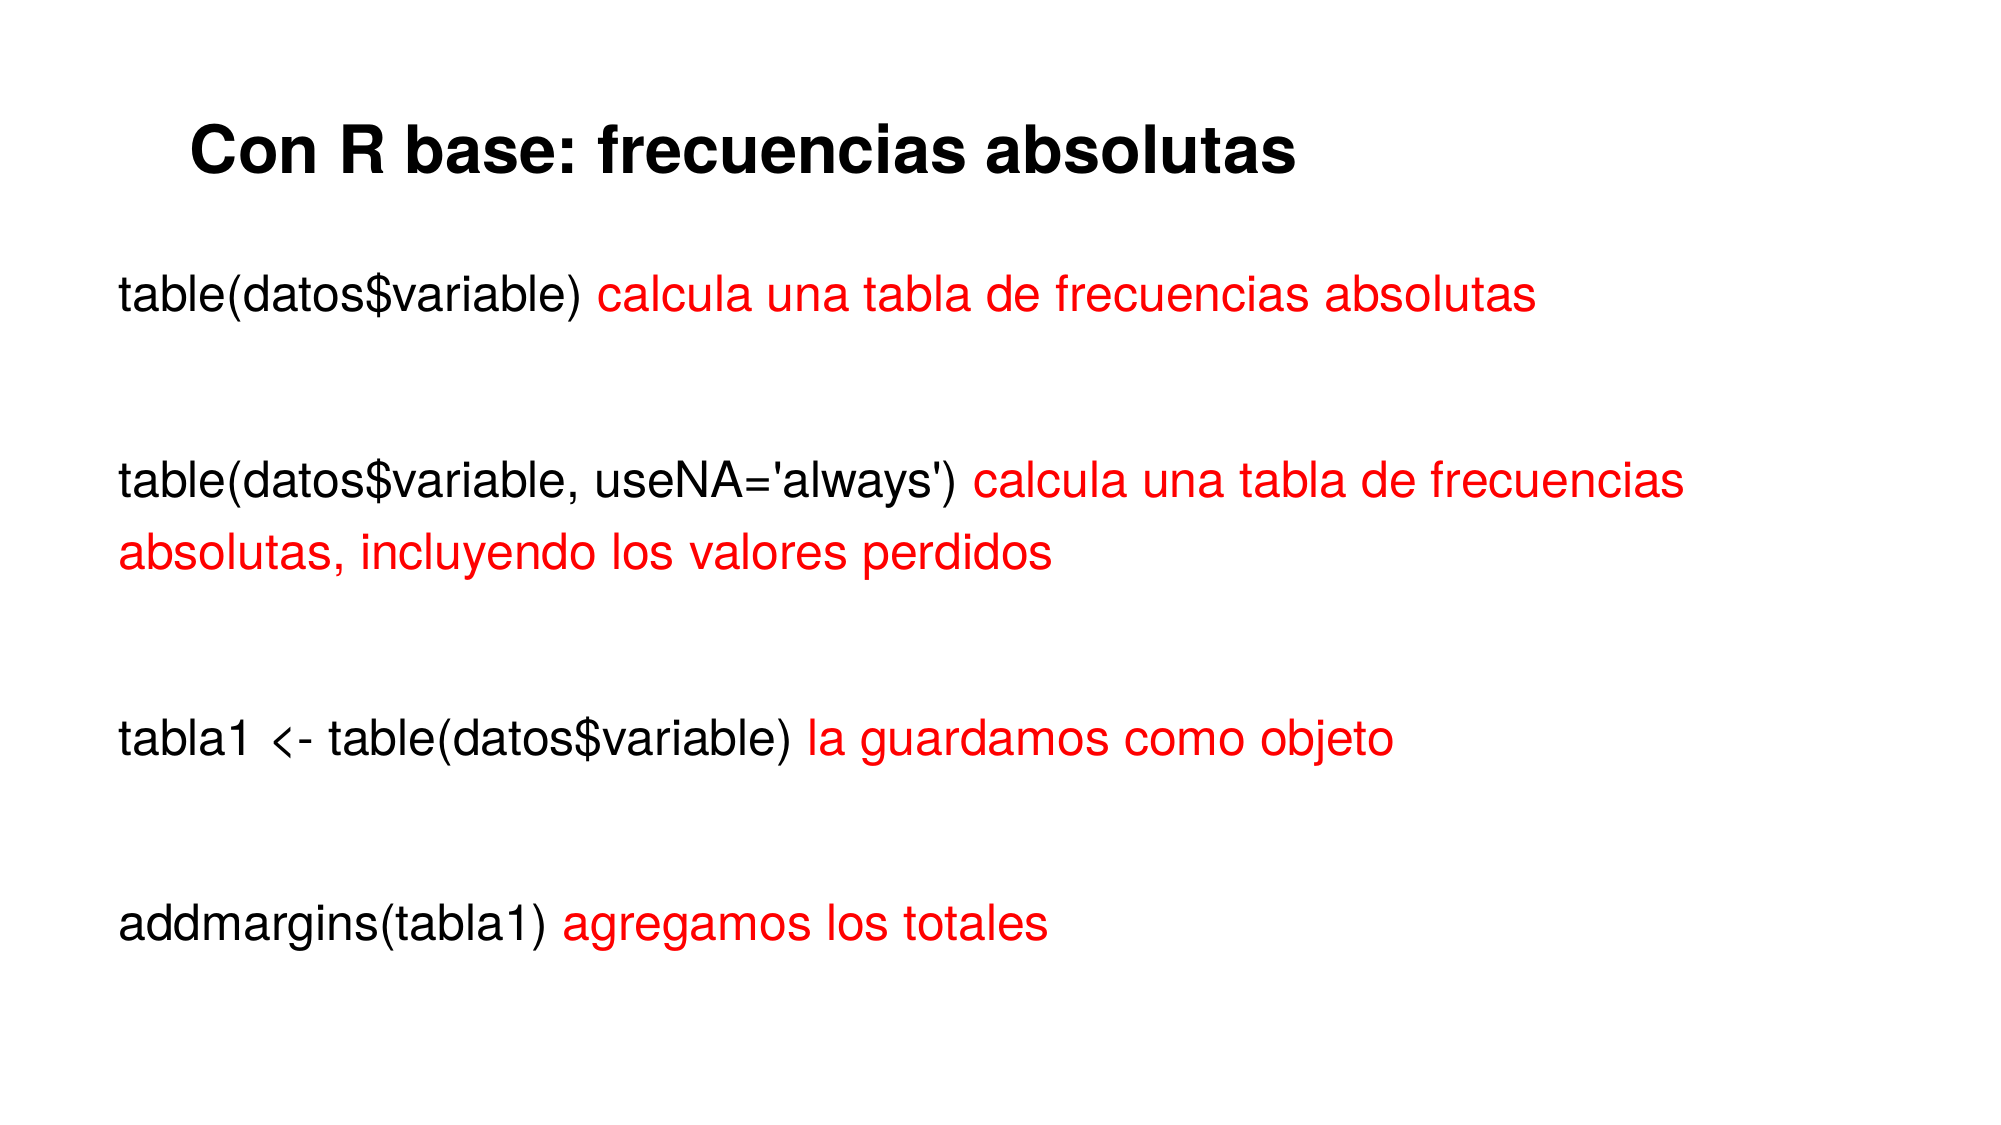

# Con R base: frecuencias absolutas
table(datos$variable) calcula una tabla de frecuencias absolutas

table(datos$variable, useNA='always') calcula una tabla de frecuencias absolutas, incluyendo los valores perdidos

tabla1 <- table(datos$variable) la guardamos como objeto

addmargins(tabla1) agregamos los totales